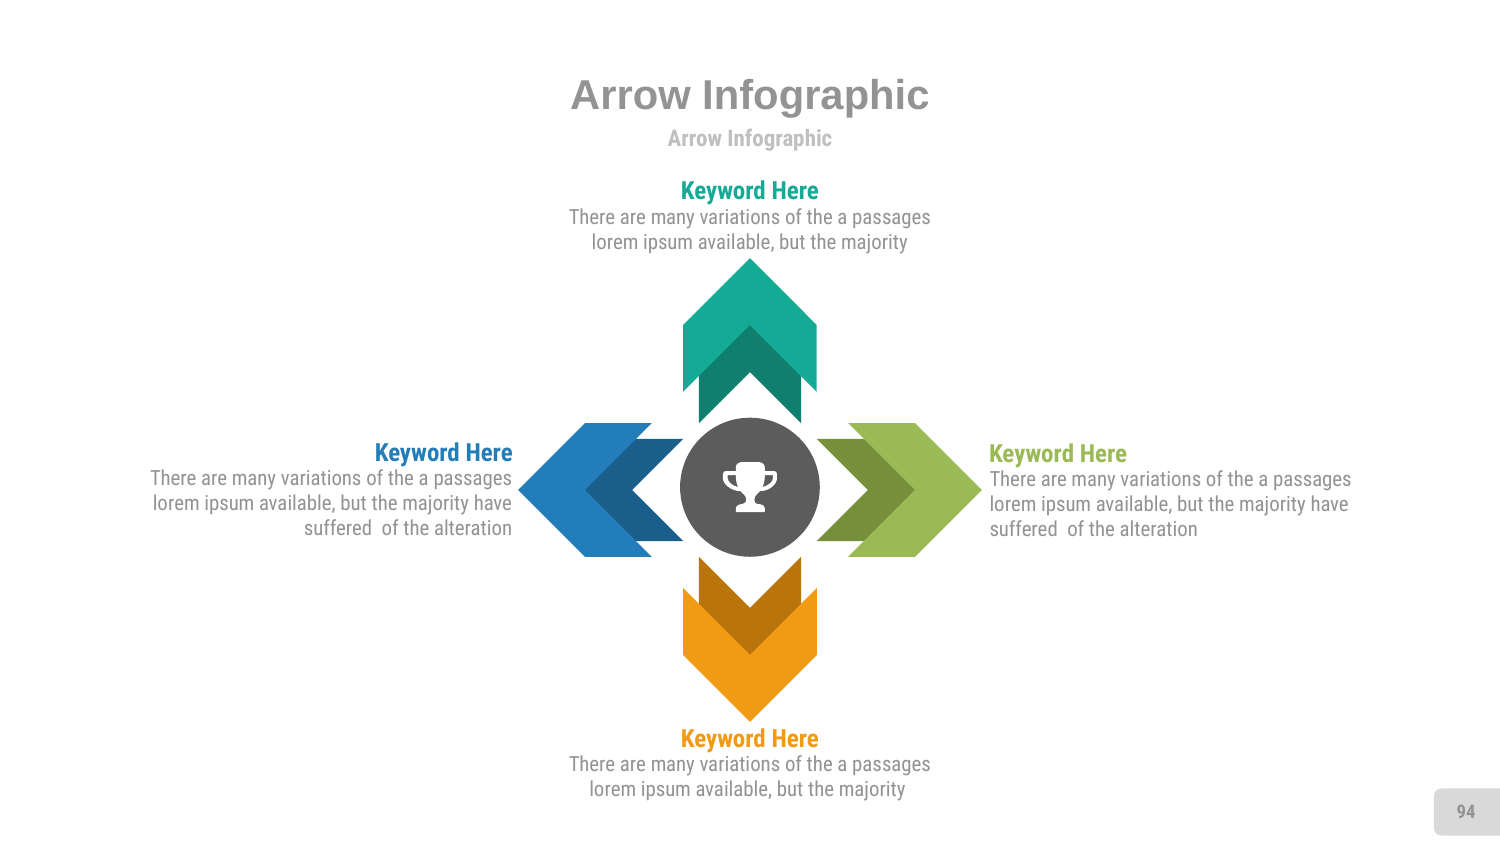

# Arrow Infographic
Arrow Infographic
Keyword Here
There are many variations of the a passages lorem ipsum available, but the majority

Keyword Here
There are many variations of the a passages lorem ipsum available, but the majority have suffered  of the alteration
Keyword Here
There are many variations of the a passages lorem ipsum available, but the majority have suffered  of the alteration

Keyword Here
There are many variations of the a passages lorem ipsum available, but the majority
94